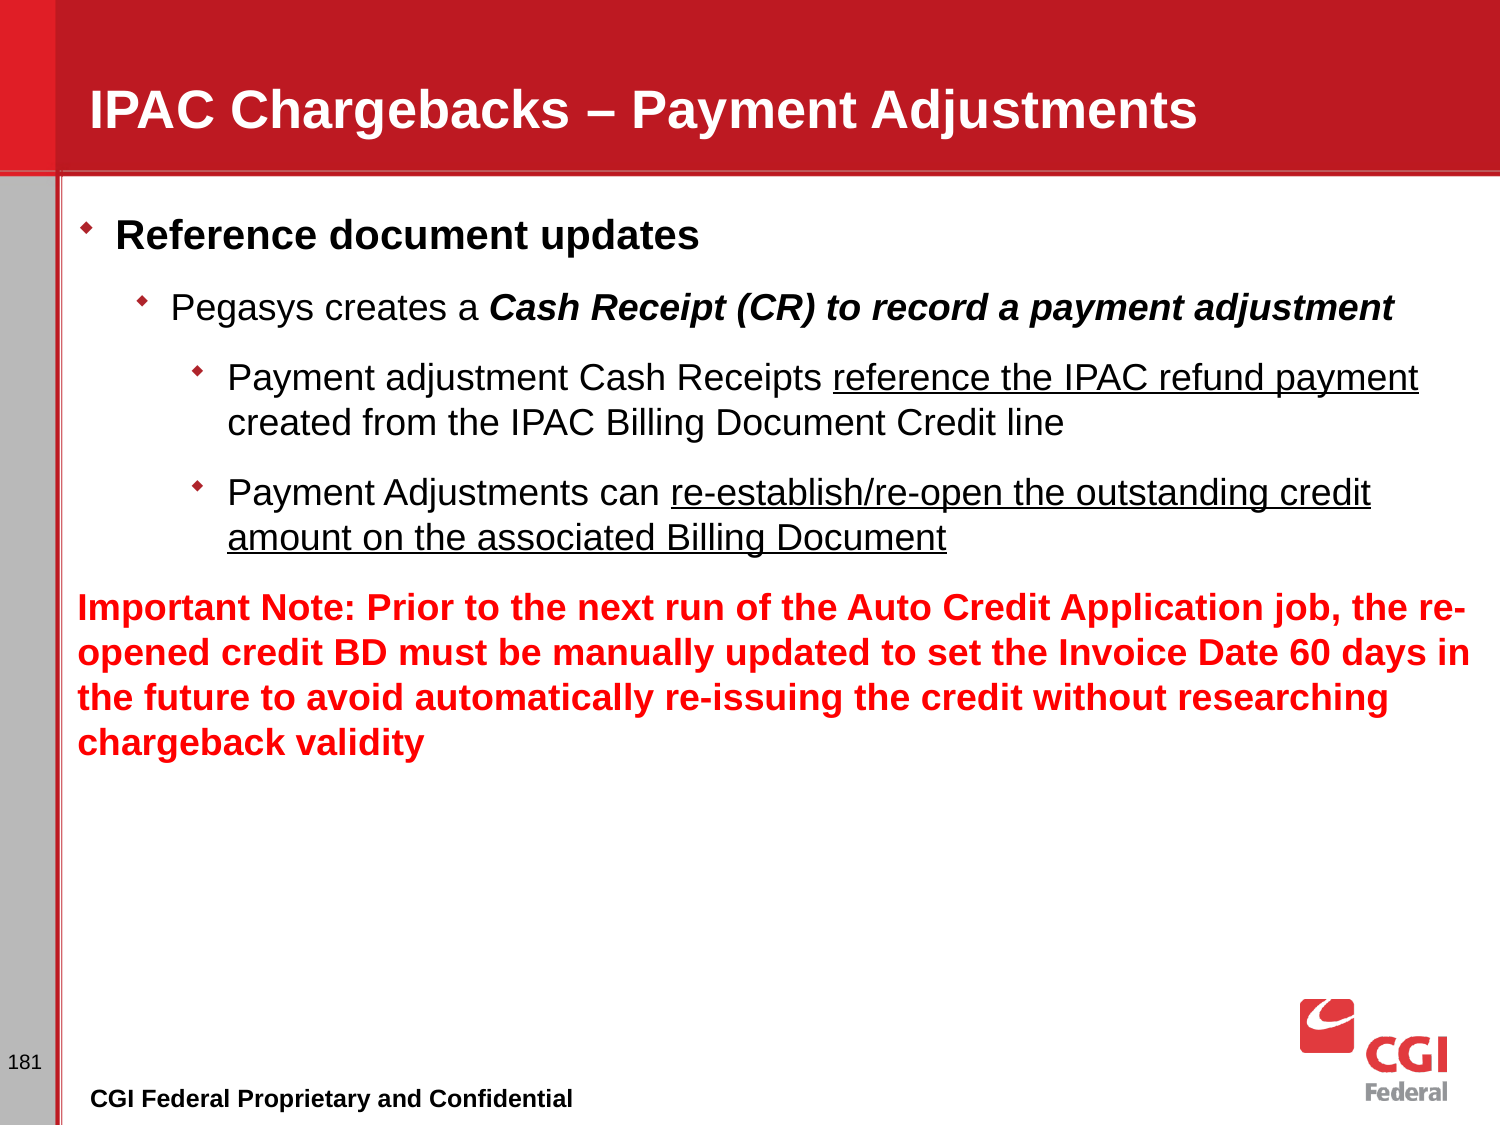

# IPAC Chargebacks – Payment Adjustments
Reference document updates
Pegasys creates a Cash Receipt (CR) to record a payment adjustment
Payment adjustment Cash Receipts reference the IPAC refund payment created from the IPAC Billing Document Credit line
Payment Adjustments can re-establish/re-open the outstanding credit amount on the associated Billing Document
Important Note: Prior to the next run of the Auto Credit Application job, the re-opened credit BD must be manually updated to set the Invoice Date 60 days in the future to avoid automatically re-issuing the credit without researching chargeback validity

181
CGI Federal Proprietary and Confidential